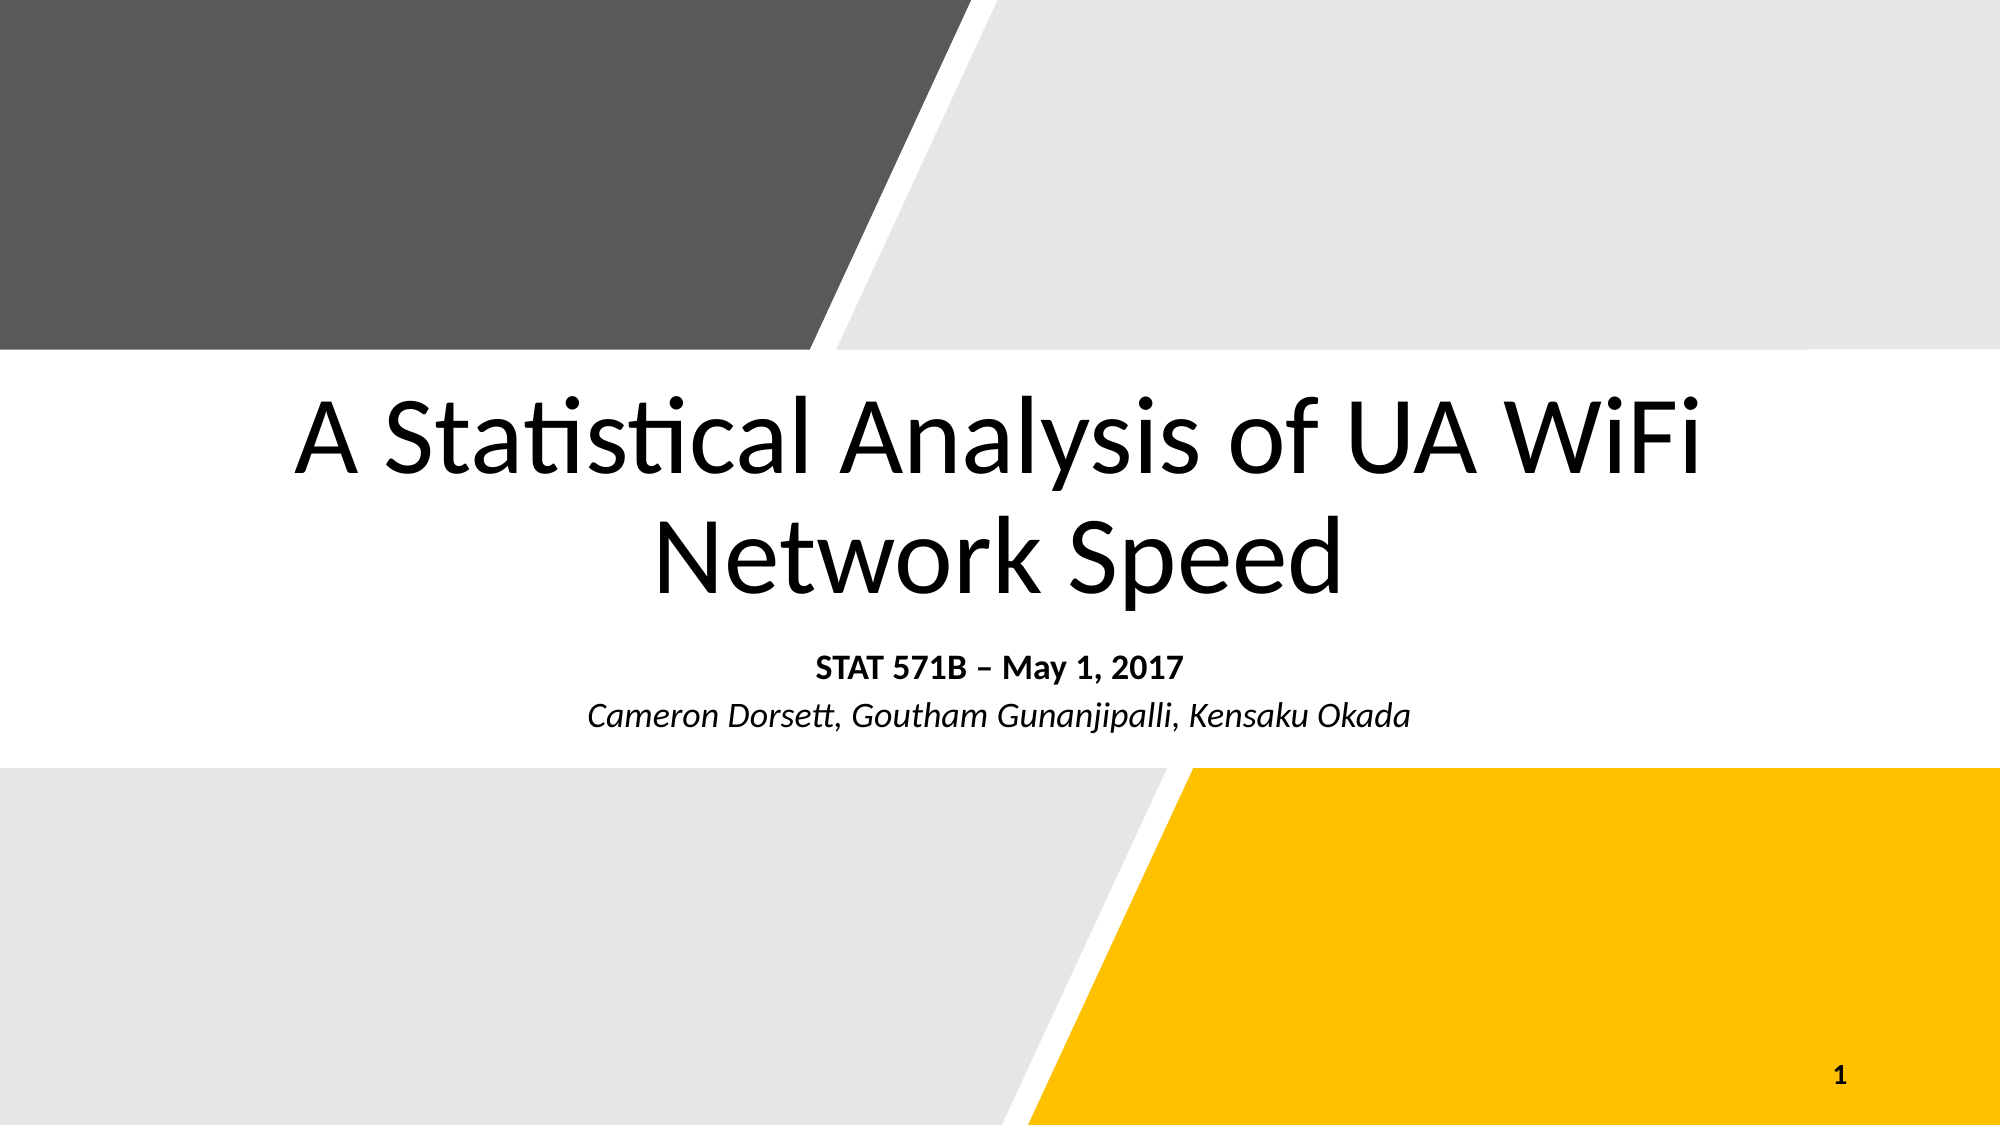

# A Statistical Analysis of UA WiFi Network Speed
STAT 571B – May 1, 2017
Cameron Dorsett, Goutham Gunanjipalli, Kensaku Okada

1